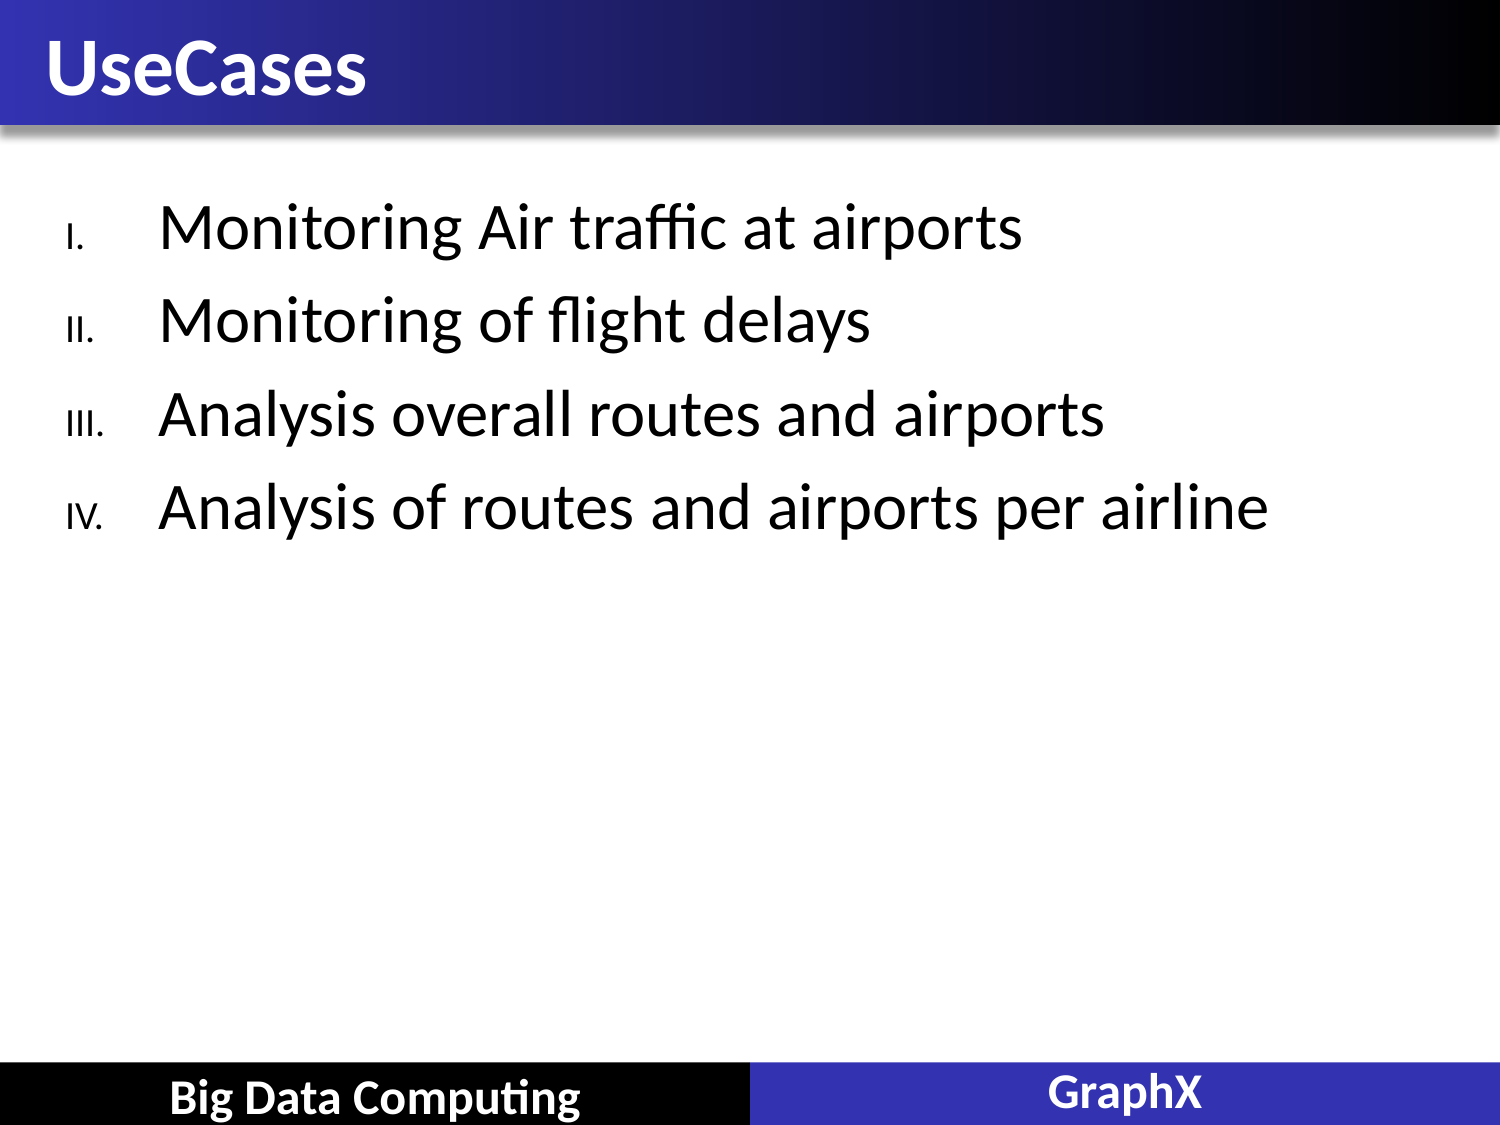

# UseCases
Monitoring Air traffic at airports
Monitoring of flight delays
Analysis overall routes and airports
Analysis of routes and airports per airline
GraphX
Big Data Computing